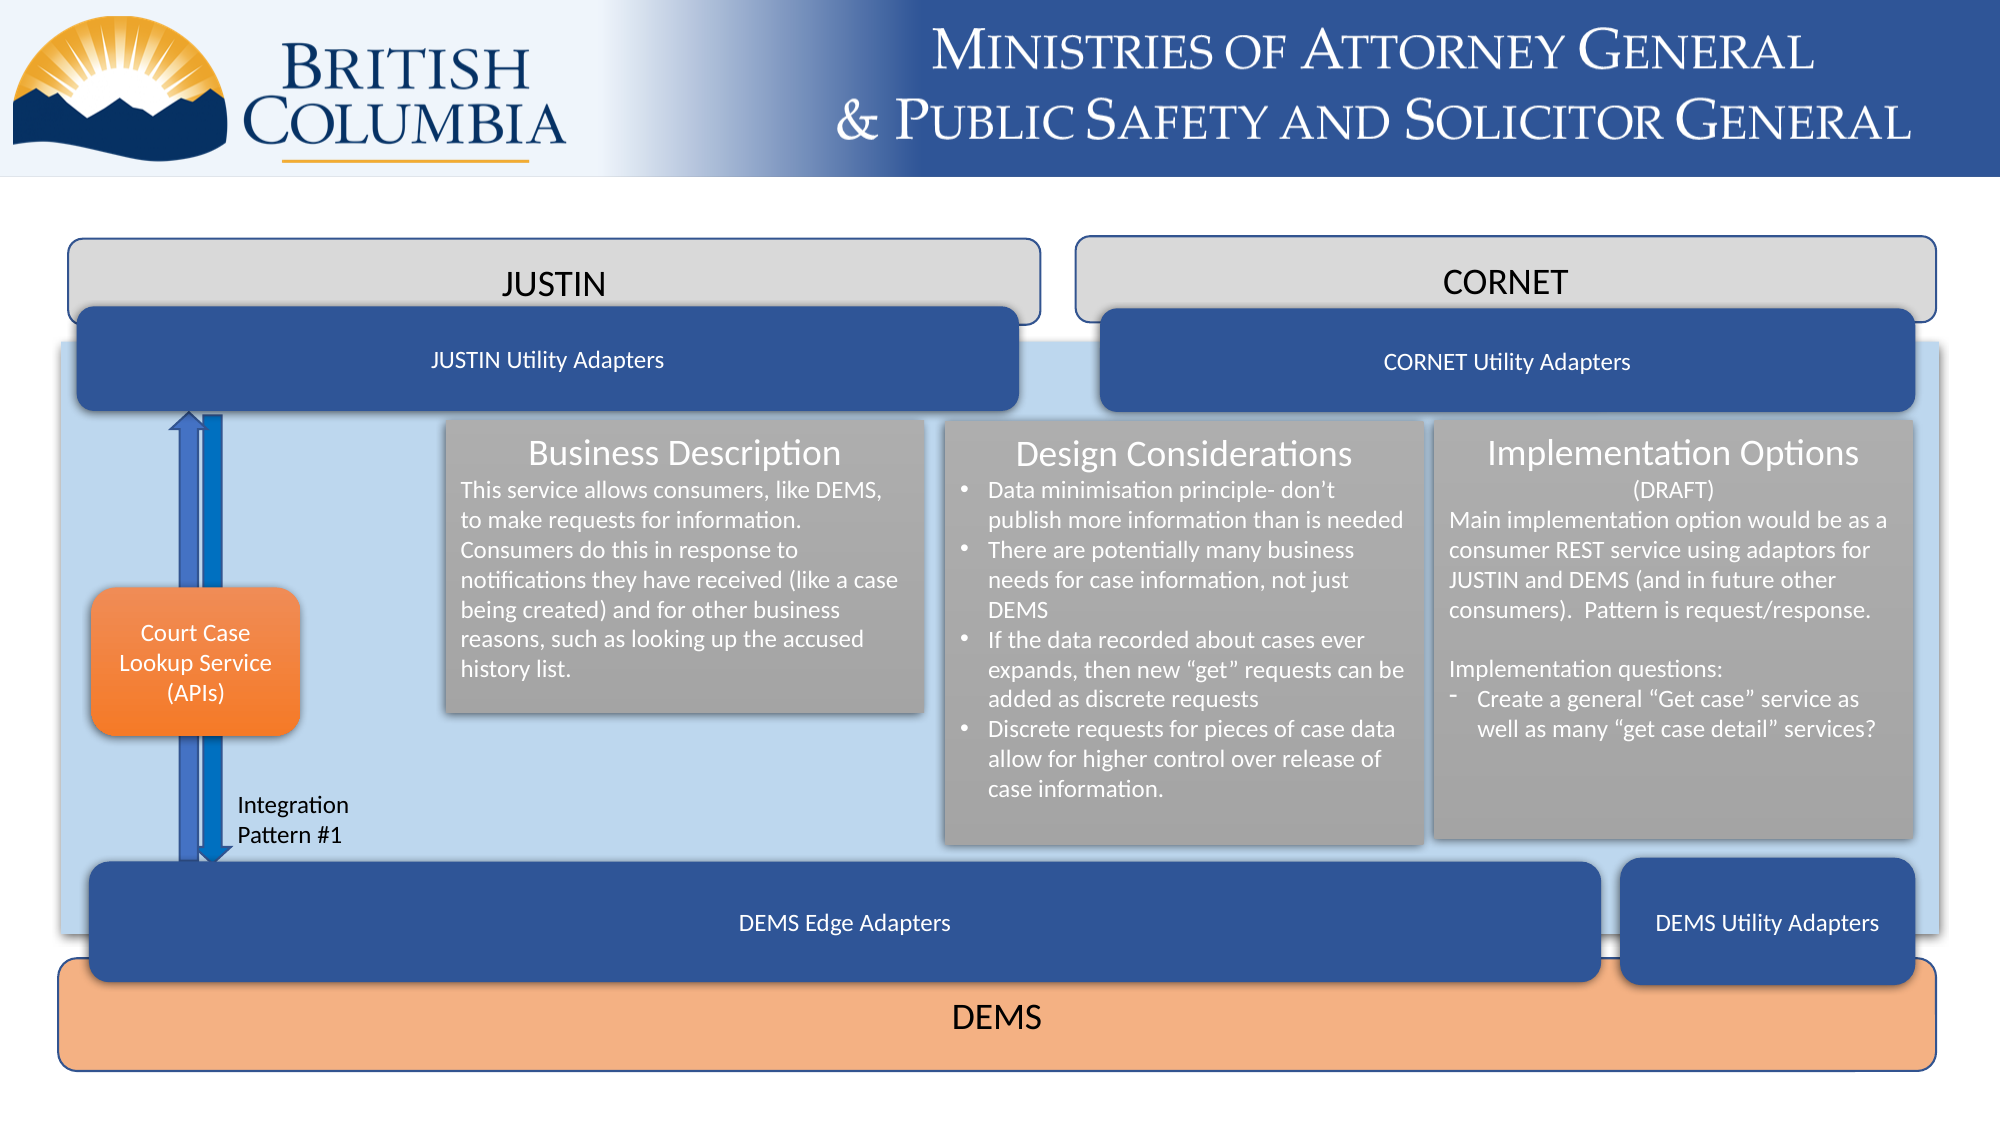

CORNET
JUSTIN
JUSTIN Utility Adapters
CORNET Utility Adapters

Business Description
This service allows consumers, like DEMS, to make requests for information.
Consumers do this in response to notifications they have received (like a case being created) and for other business reasons, such as looking up the accused history list.
Implementation Options (DRAFT)
Main implementation option would be as a consumer REST service using adaptors for JUSTIN and DEMS (and in future other consumers).  Pattern is request/response.

Implementation questions:
Create a general “Get case” service as well as many “get case detail” services?
Design Considerations
Data minimisation principle- don’t publish more information than is needed
There are potentially many business needs for case information, not just DEMS
If the data recorded about cases ever expands, then new “get” requests can be added as discrete requests
Discrete requests for pieces of case data allow for higher control over release of case information.
Court Case Lookup Service (APIs)
Integration
Pattern #1

DEMS Utility Adapters
DEMS Edge Adapters
DEMS